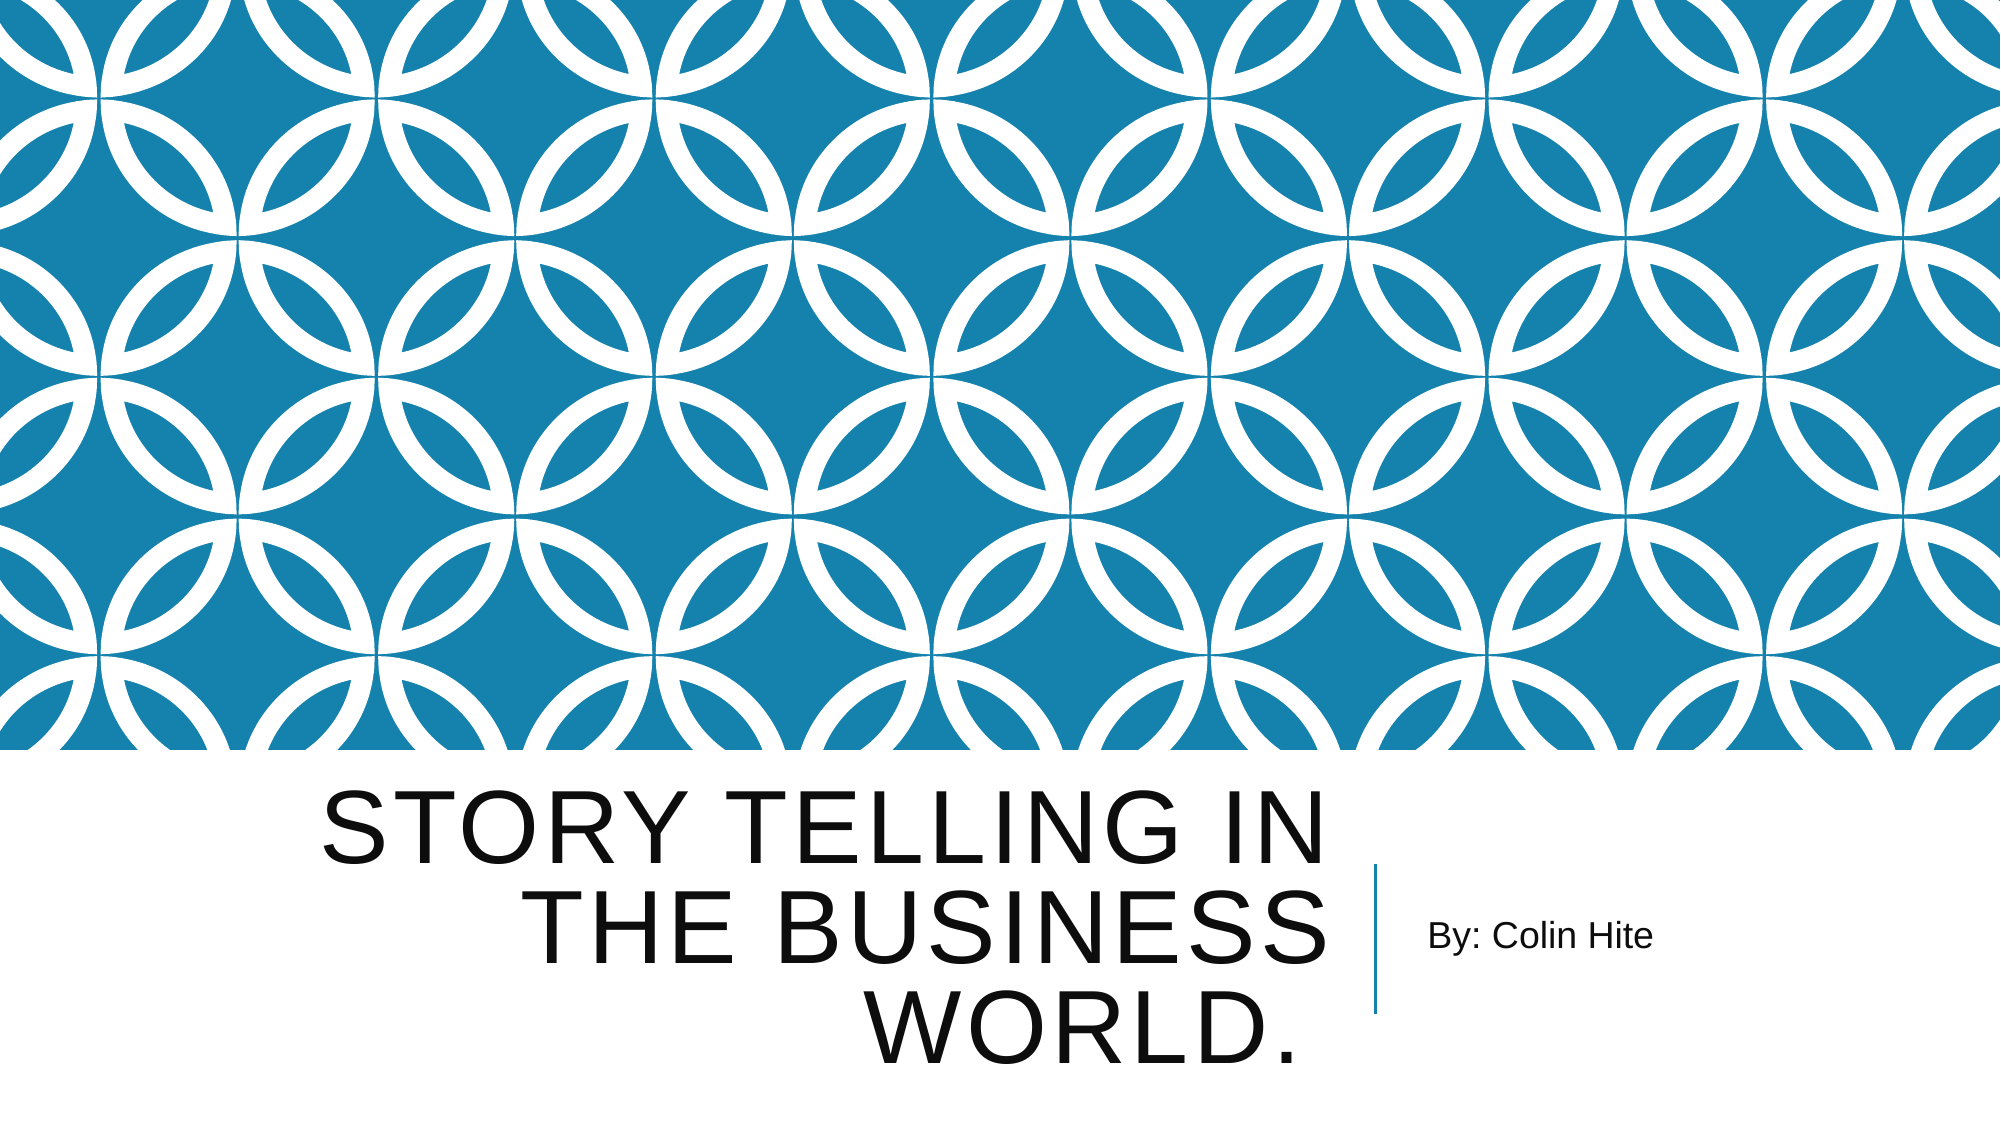

# Story Telling in the Business World.
By: Colin Hite